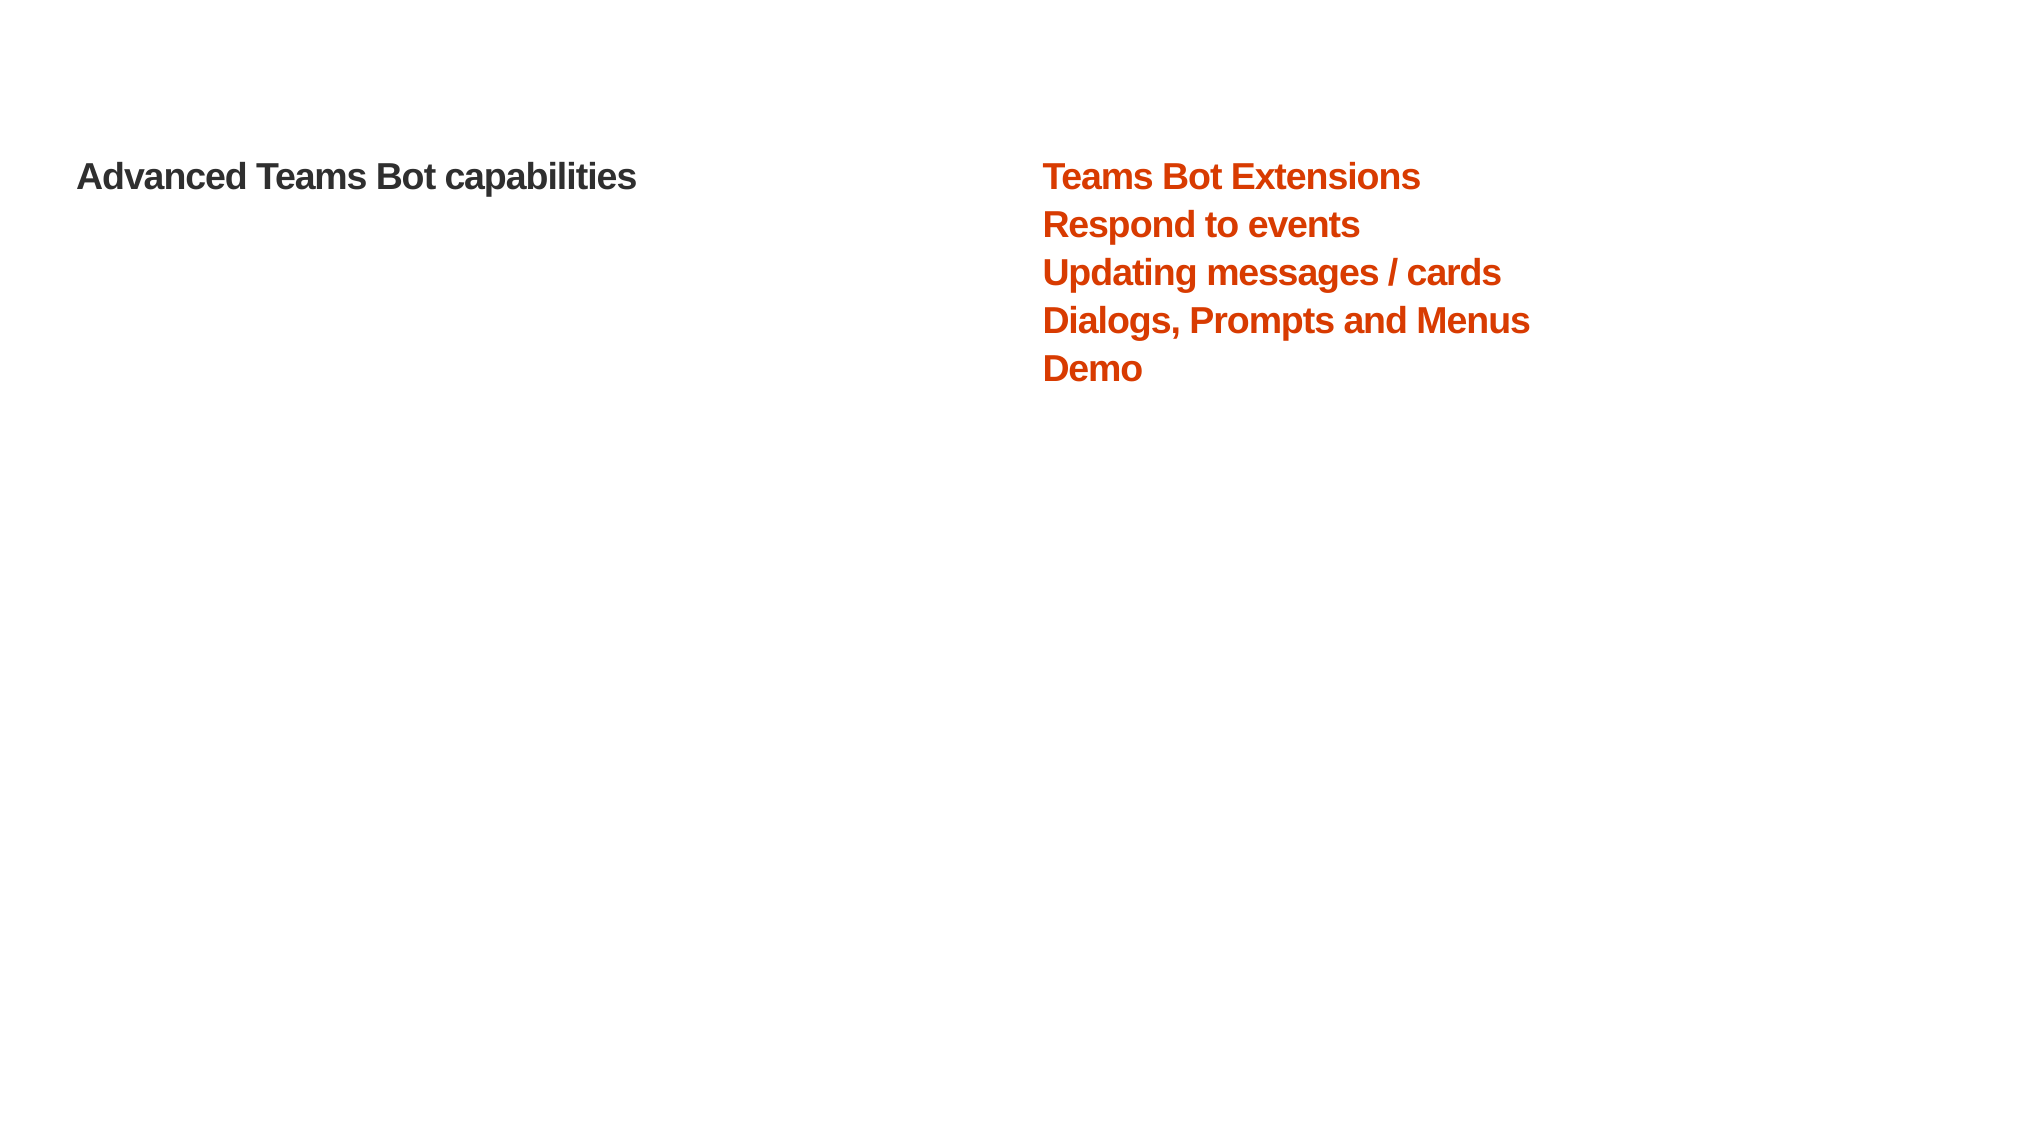

# Advanced Teams Bot capabilities
Teams Bot Extensions
Respond to events
Updating messages / cards
Dialogs, Prompts and Menus
Demo